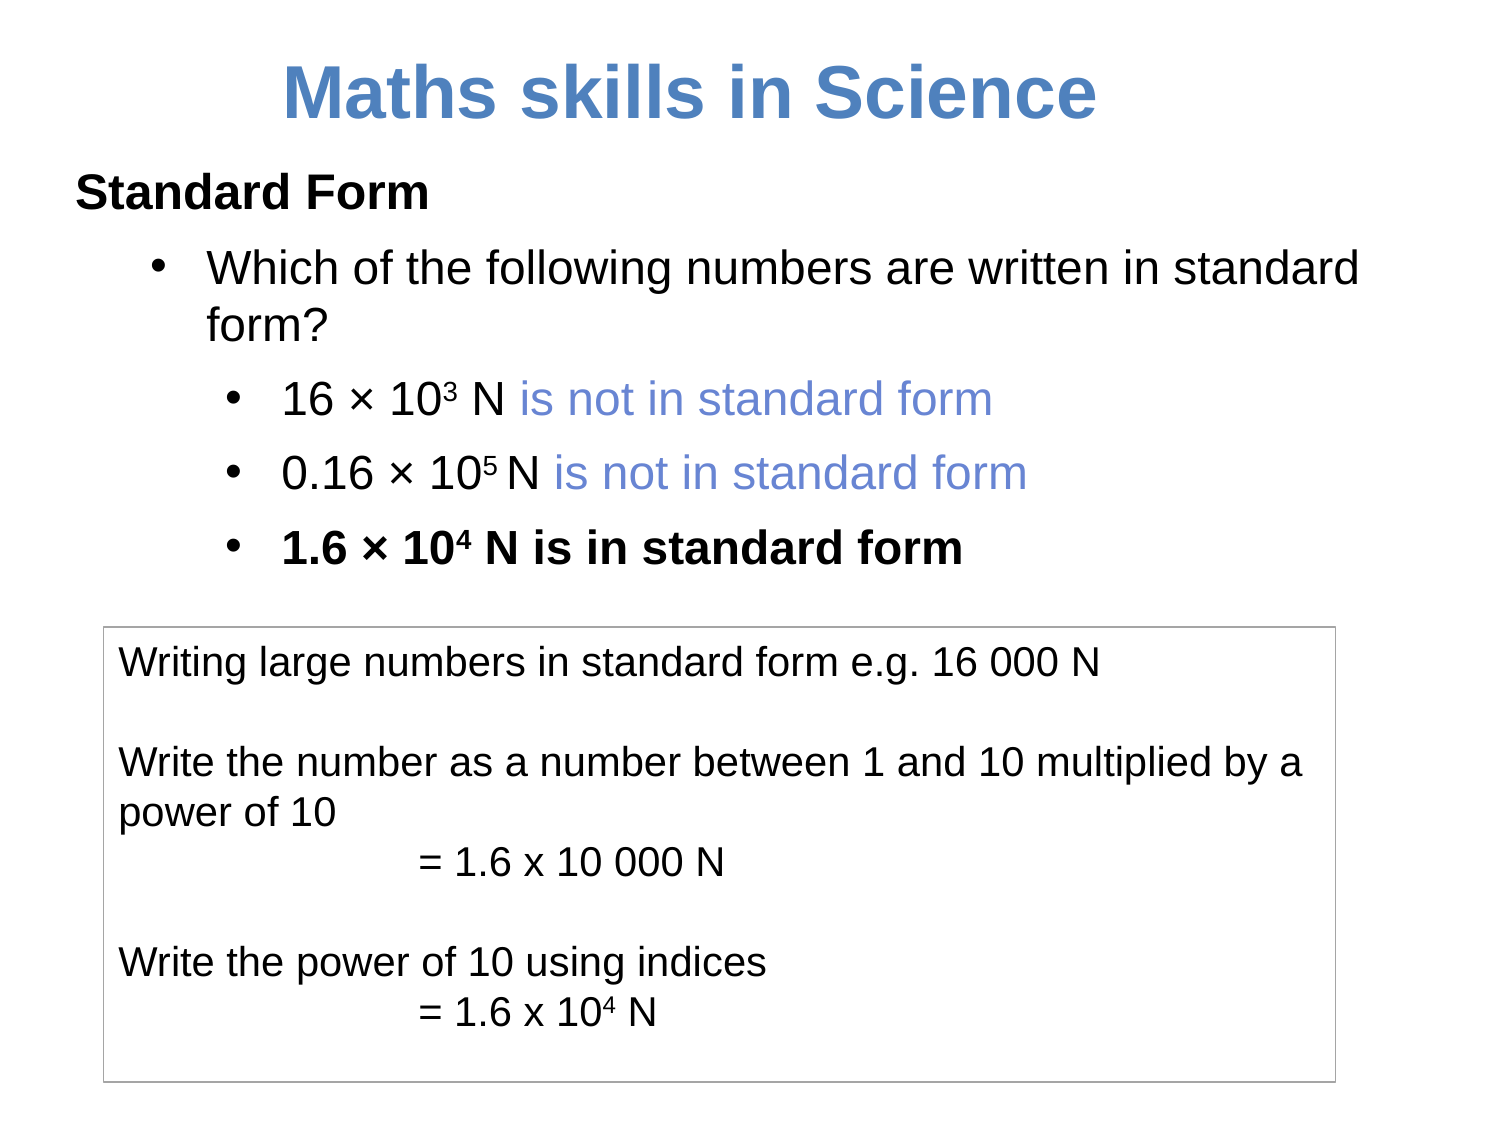

# Maths skills in Science
Standard Form
Which of the following numbers are written in standard form?
16 × 103 N is not in standard form
0.16 × 105 N is not in standard form
1.6 × 104 N is in standard form
Writing large numbers in standard form e.g. 16 000 N

Write the number as a number between 1 and 10 multiplied by a power of 10
		= 1.6 x 10 000 N

Write the power of 10 using indices
		= 1.6 x 104 N